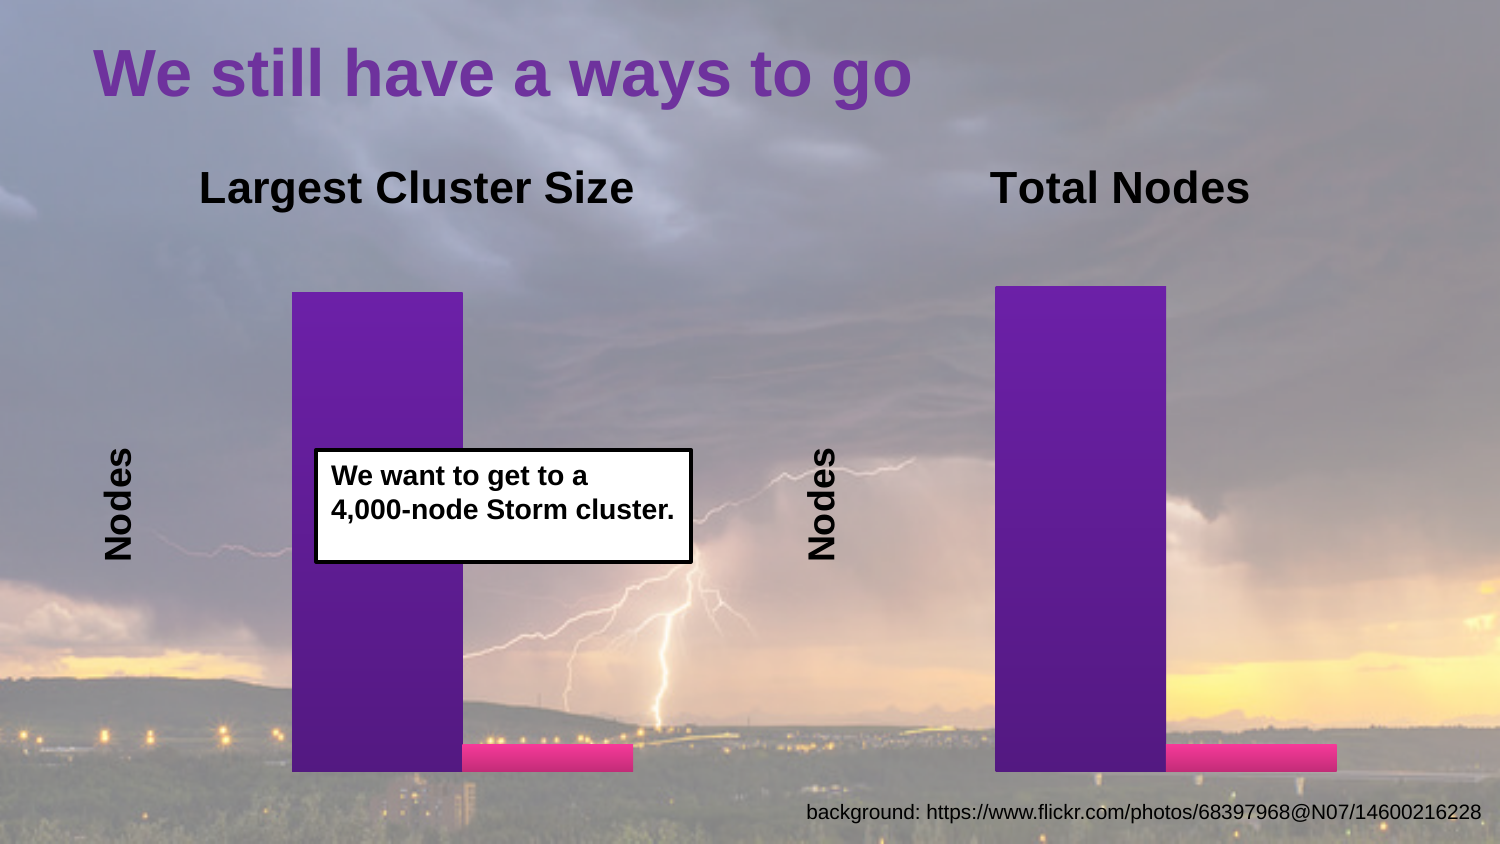

# We still have a ways to go

### Chart: Largest Cluster Size

| Category | Hadoop | Storm |
|---|---|---|
|  | 5400.0 | 300.0 |

### Chart: Total Nodes

| Category | Hadoop | Storm |
|---|---|---|
|  | 41000.0 | 2300.0 |
We want to get to a 4,000-node Storm cluster.
13
background: https://www.flickr.com/photos/68397968@N07/14600216228